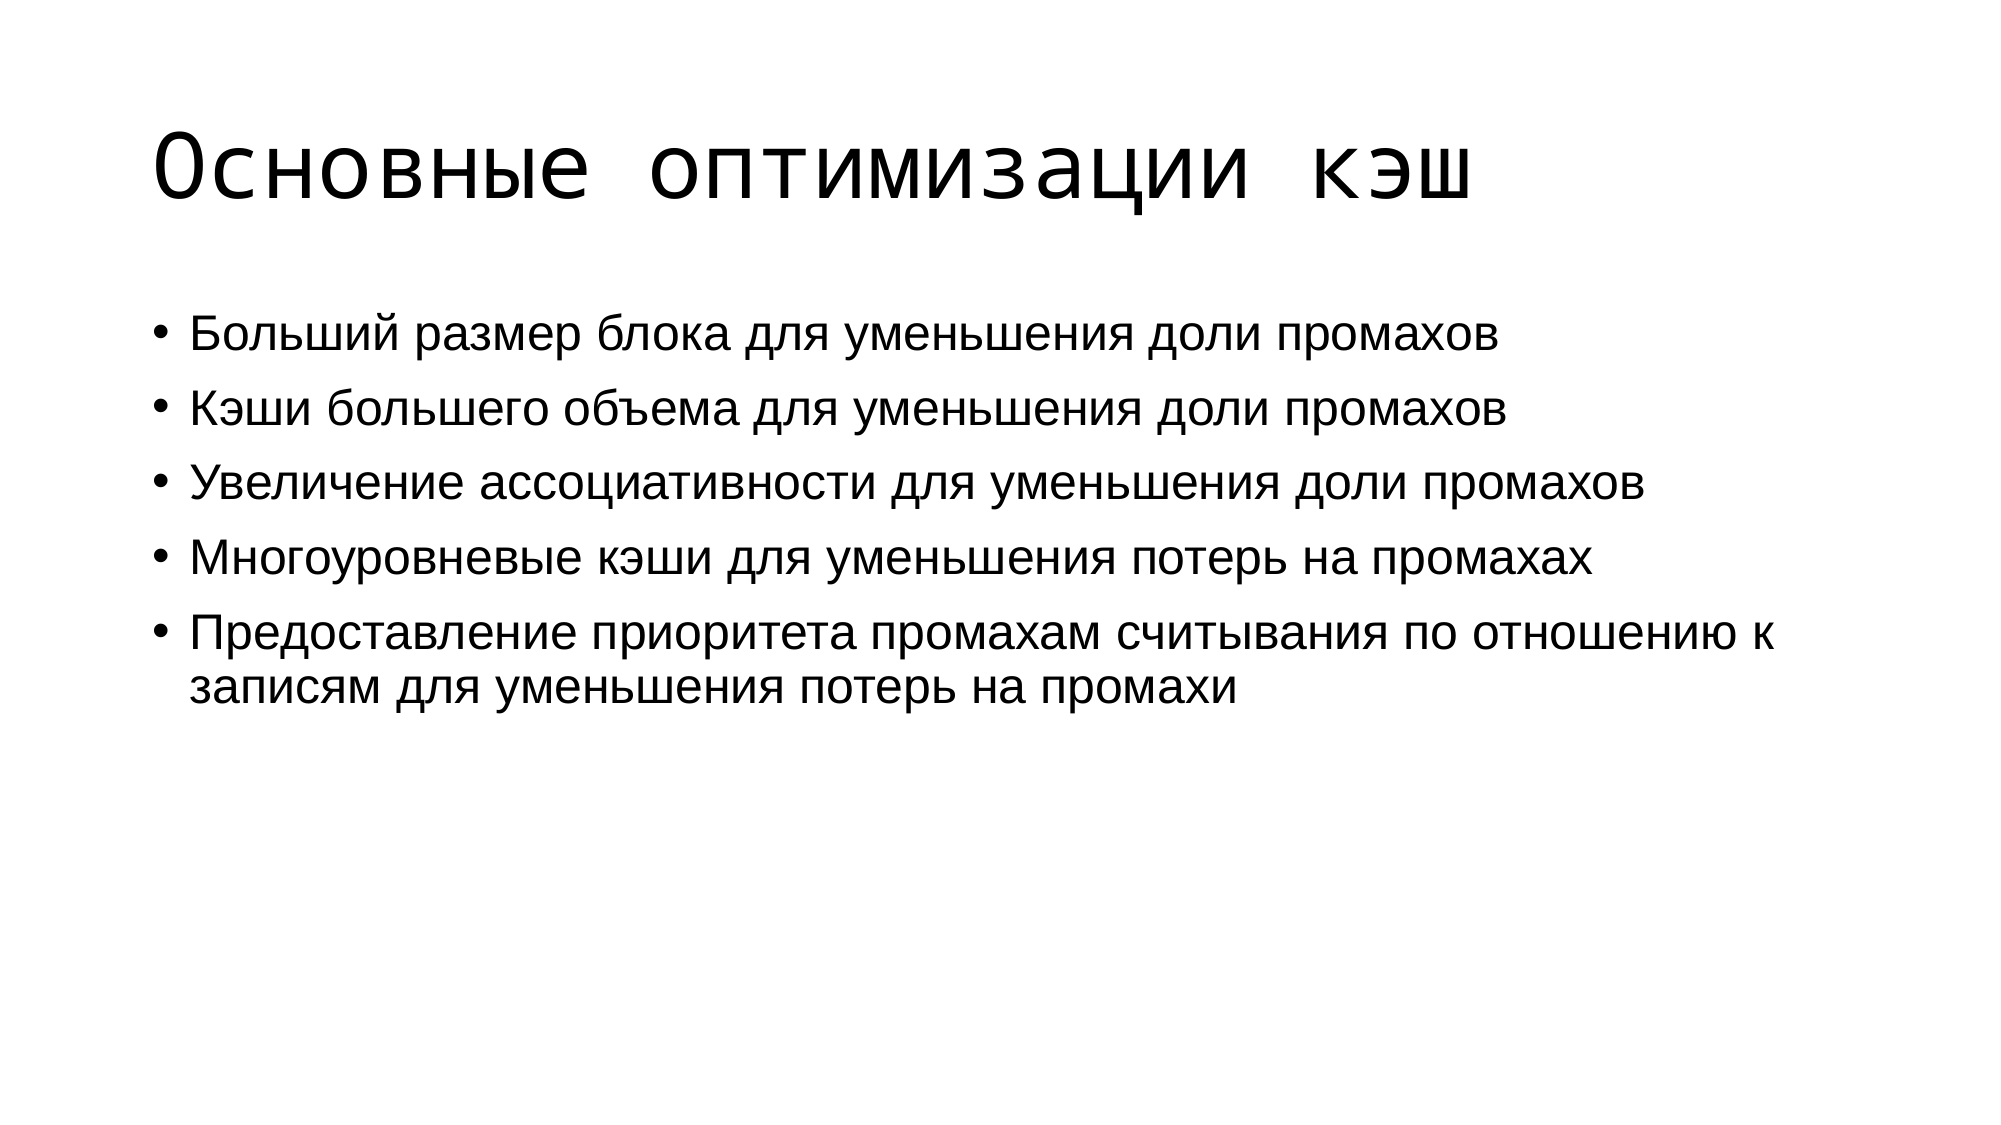

Основные оптимизации кэш
Больший размер блока для уменьшения доли промахов
Кэши большего объема для уменьшения доли промахов
Увеличение ассоциативности для уменьшения доли промахов
Многоуровневые кэши для уменьшения потерь на промахах
Предоставление приоритета промахам считывания по отношению к записям для уменьшения потерь на промахи